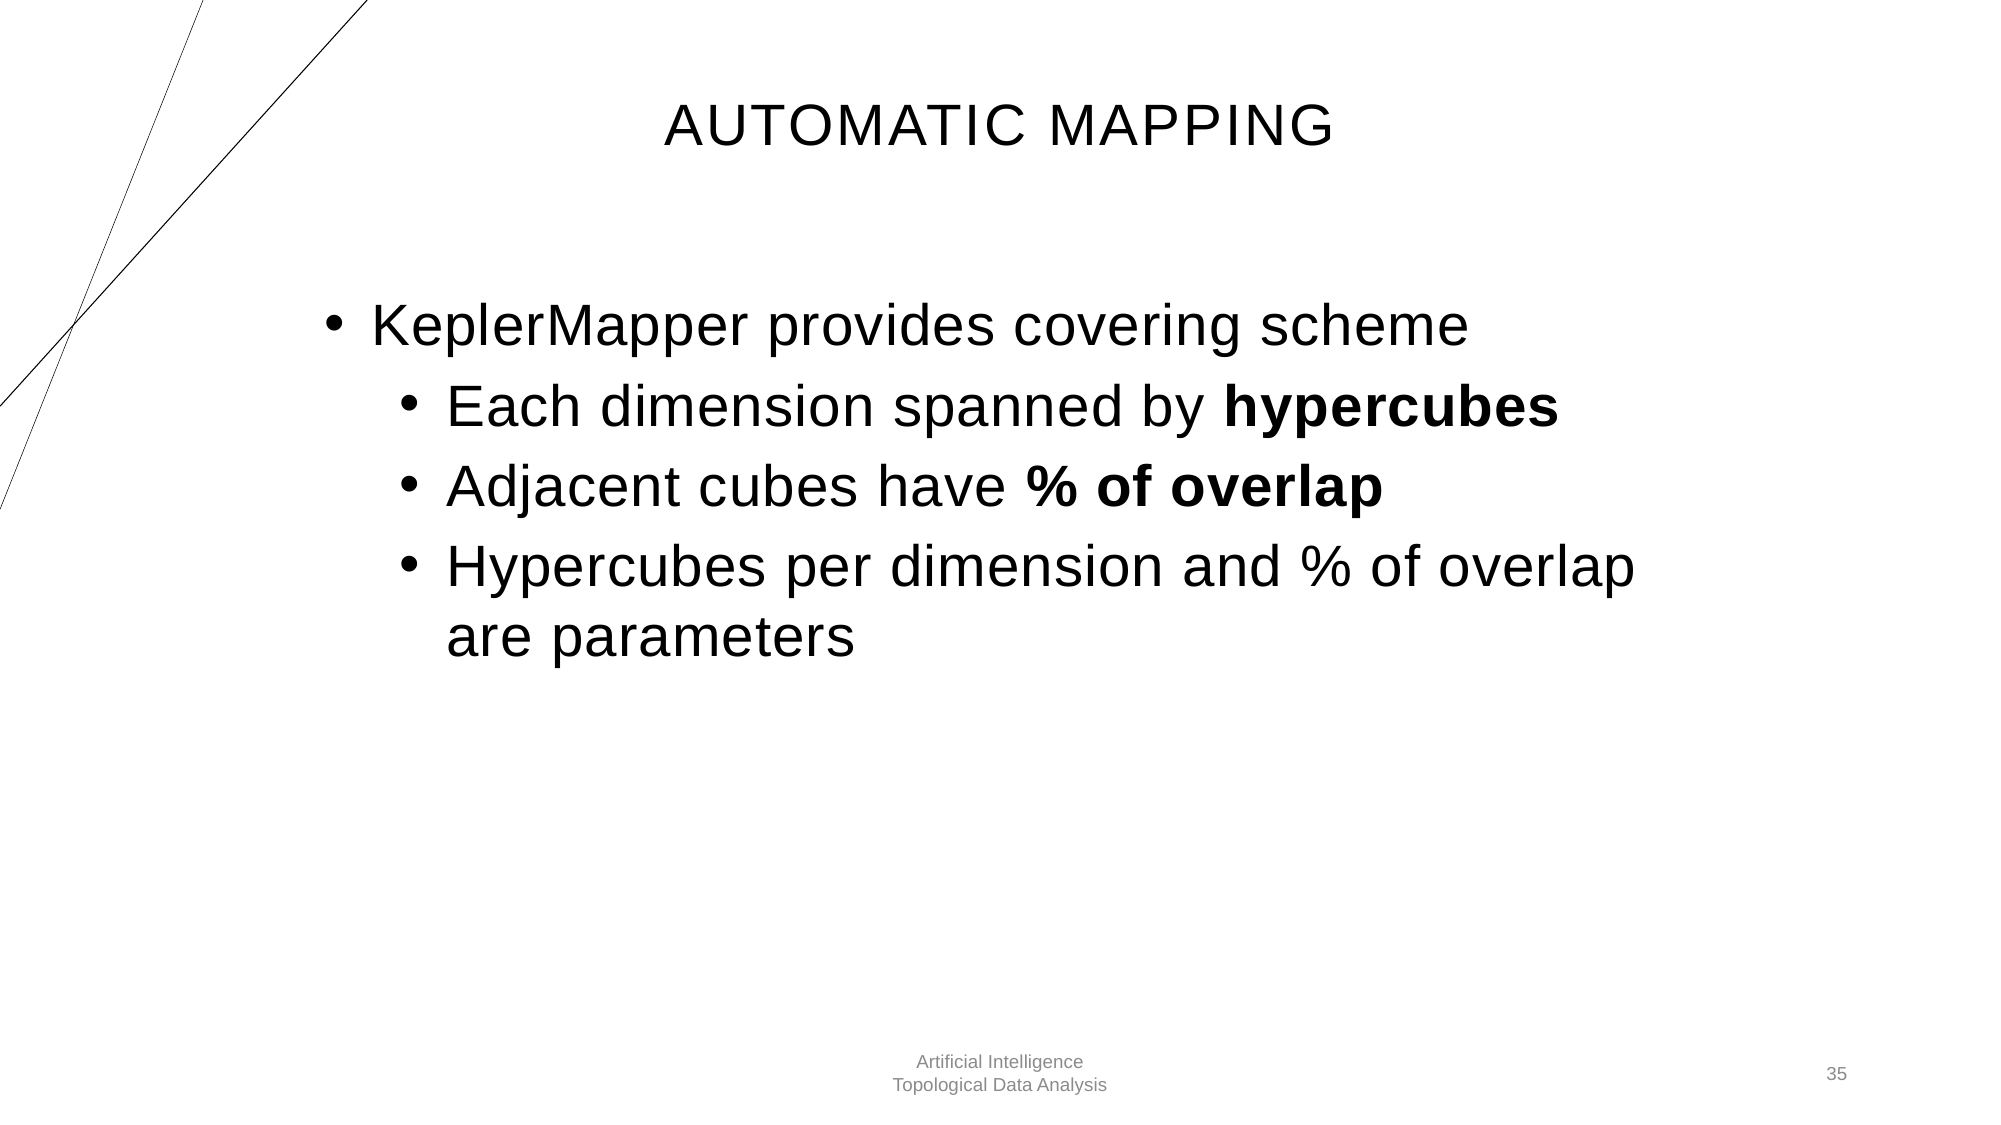

# Automatic Mapping
KeplerMapper provides covering scheme
Each dimension spanned by hypercubes
Adjacent cubes have % of overlap
Hypercubes per dimension and % of overlap are parameters
Artificial Intelligence
Topological Data Analysis
35